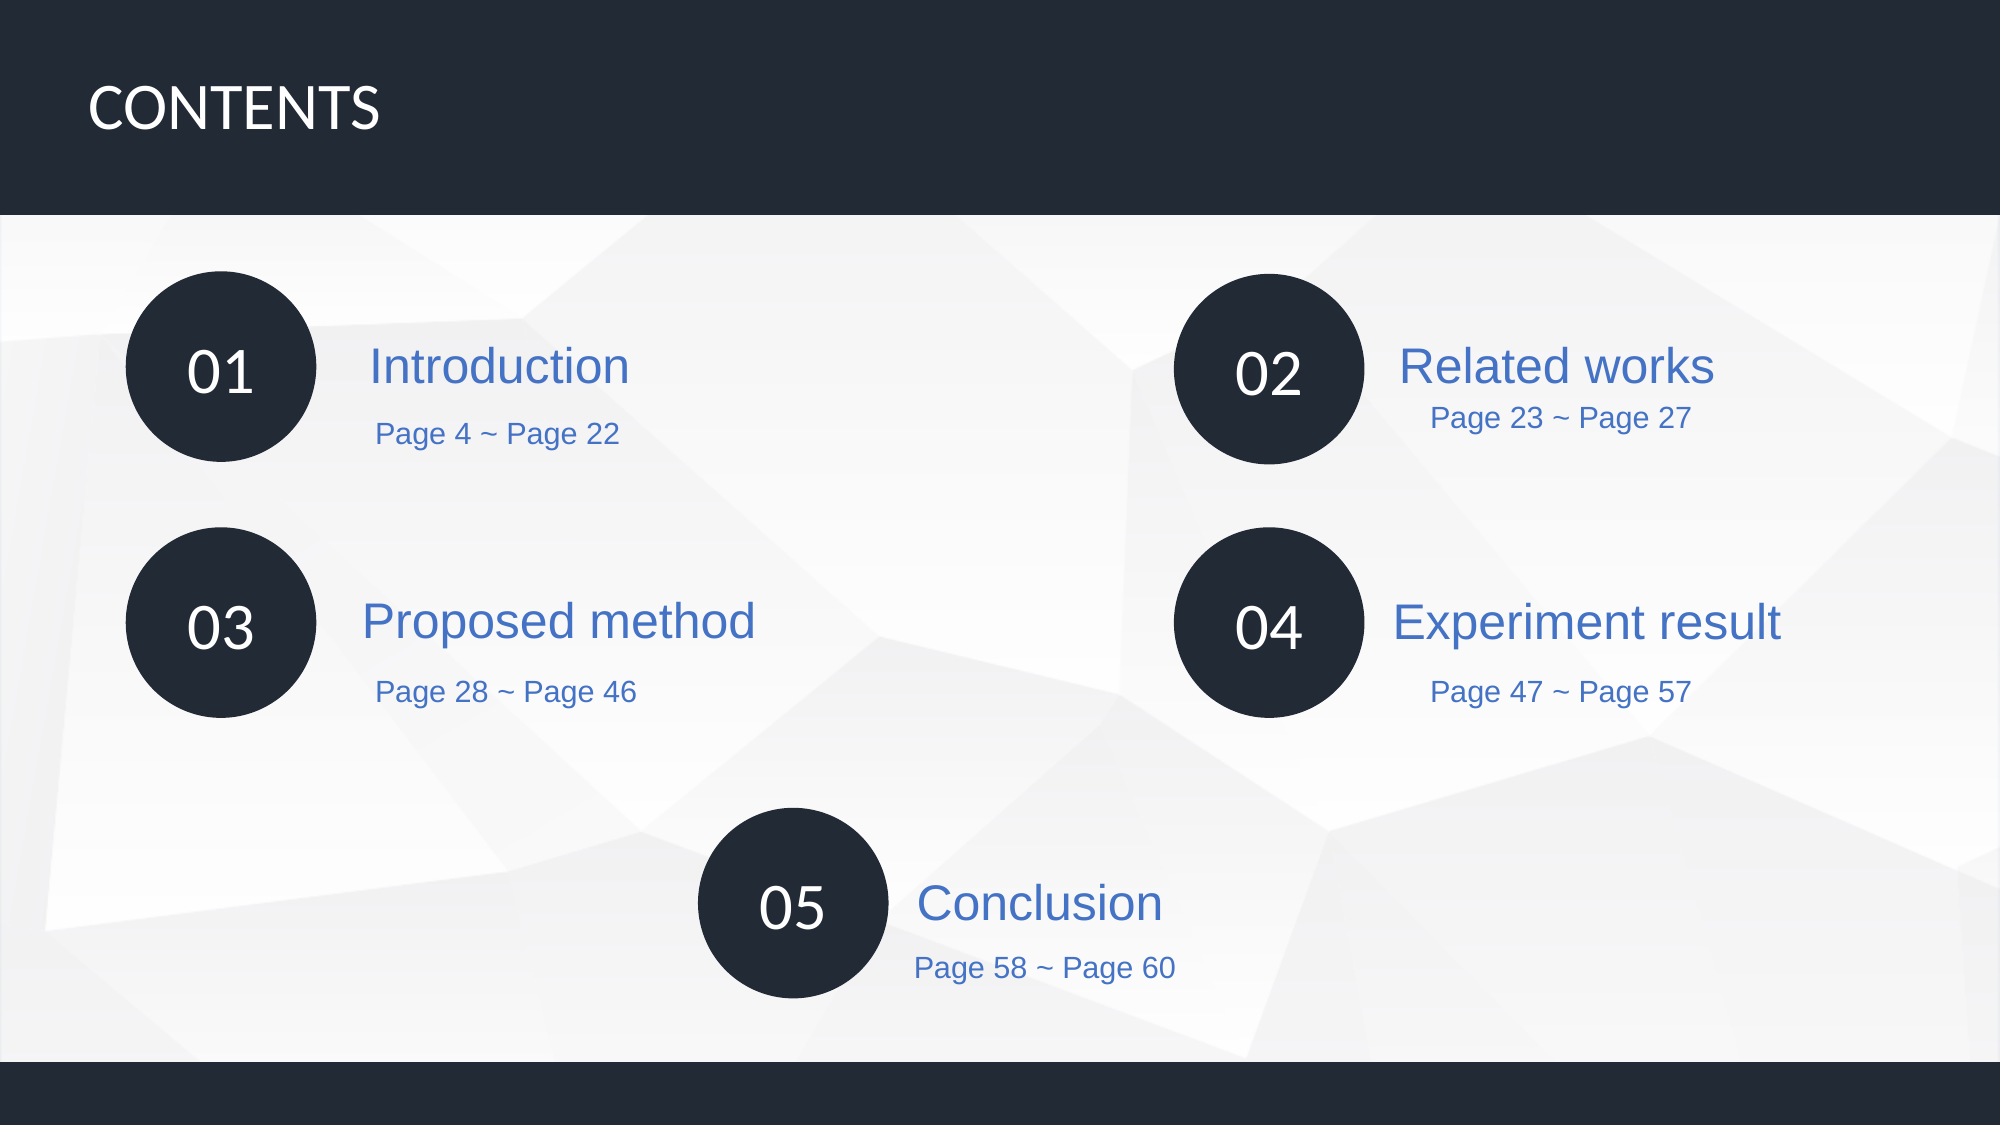

CONTENTS
01
02
Introduction
Related works
Page 23 ~ Page 27
Page 4 ~ Page 22
03
04
Proposed method
Experiment result
Page 28 ~ Page 46
Page 47 ~ Page 57
05
Conclusion
Page 58 ~ Page 60